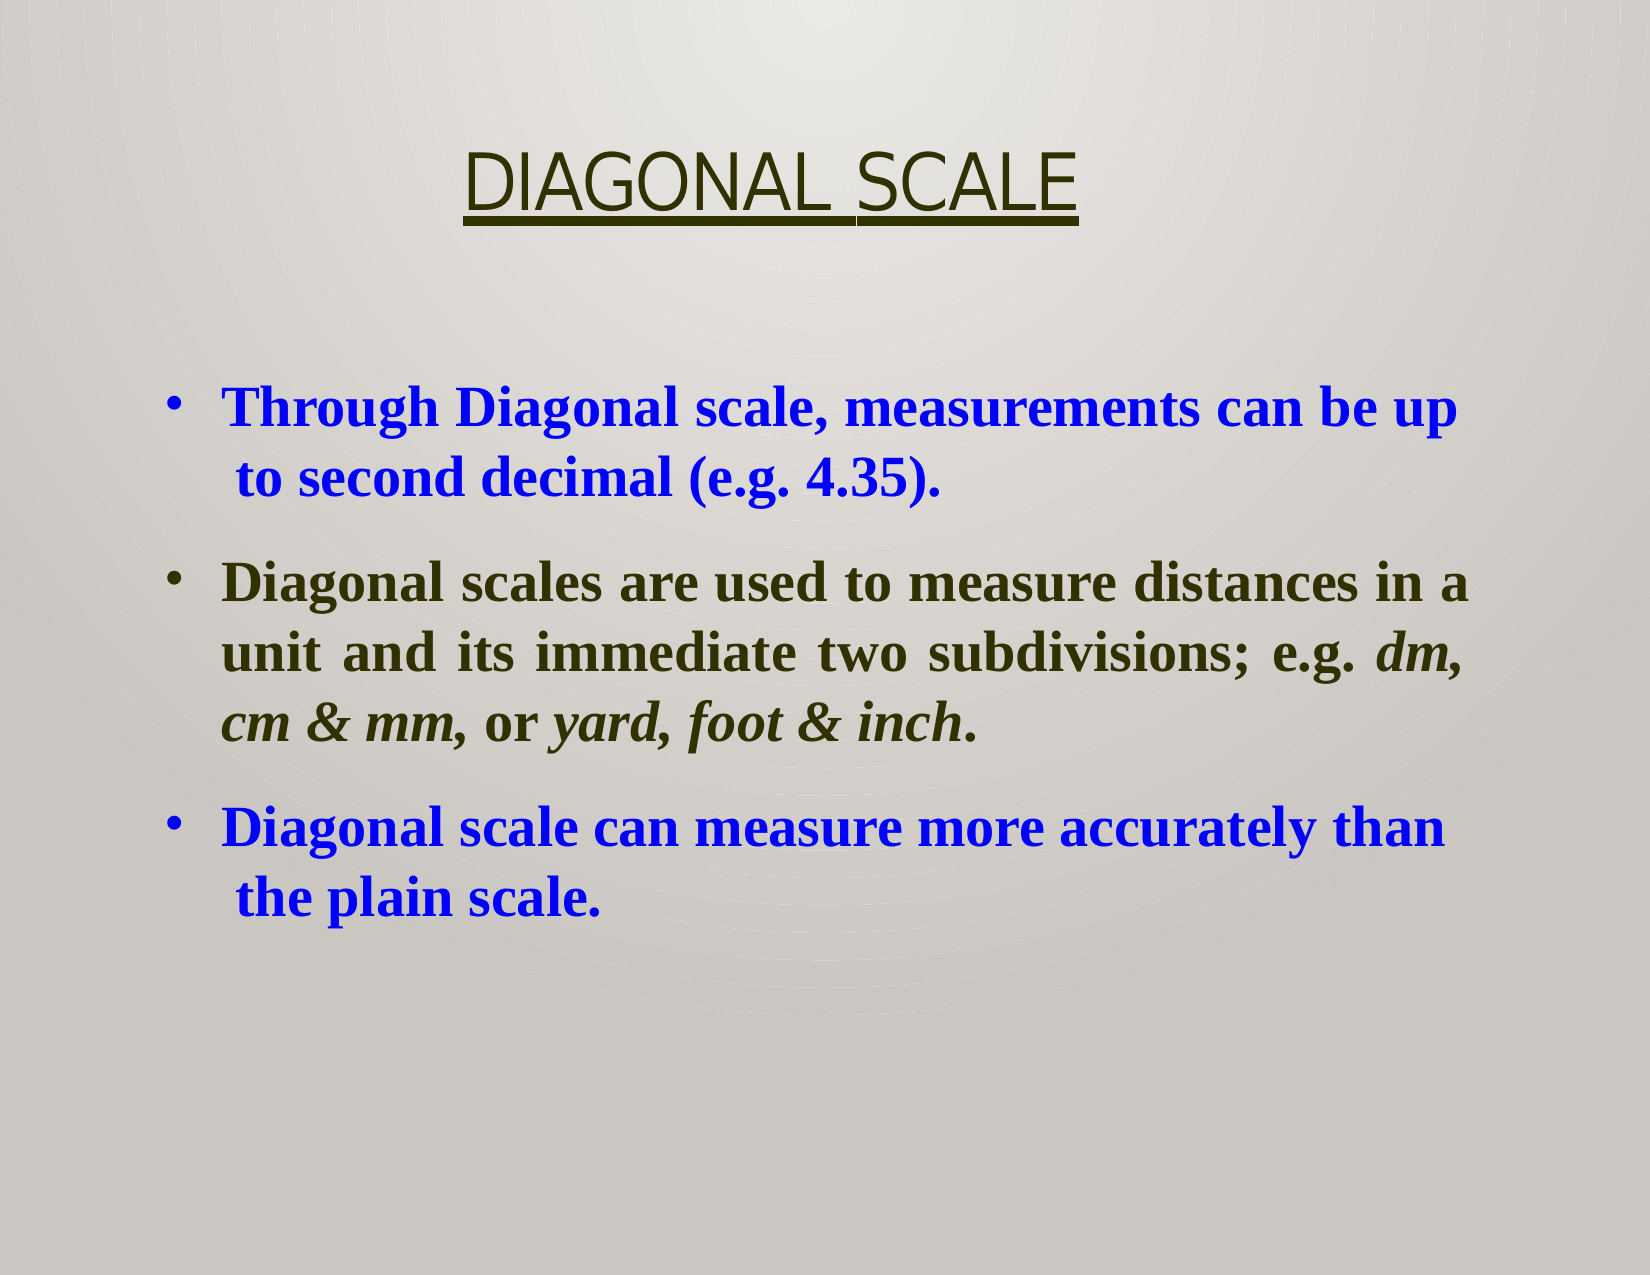

# Diagonal Scale
Through Diagonal scale, measurements can be up  to second decimal (e.g. 4.35).
Diagonal scales are used to measure distances in a  unit and its immediate two subdivisions; e.g. dm,  cm & mm, or yard, foot & inch.
Diagonal scale can measure more accurately than  the plain scale.